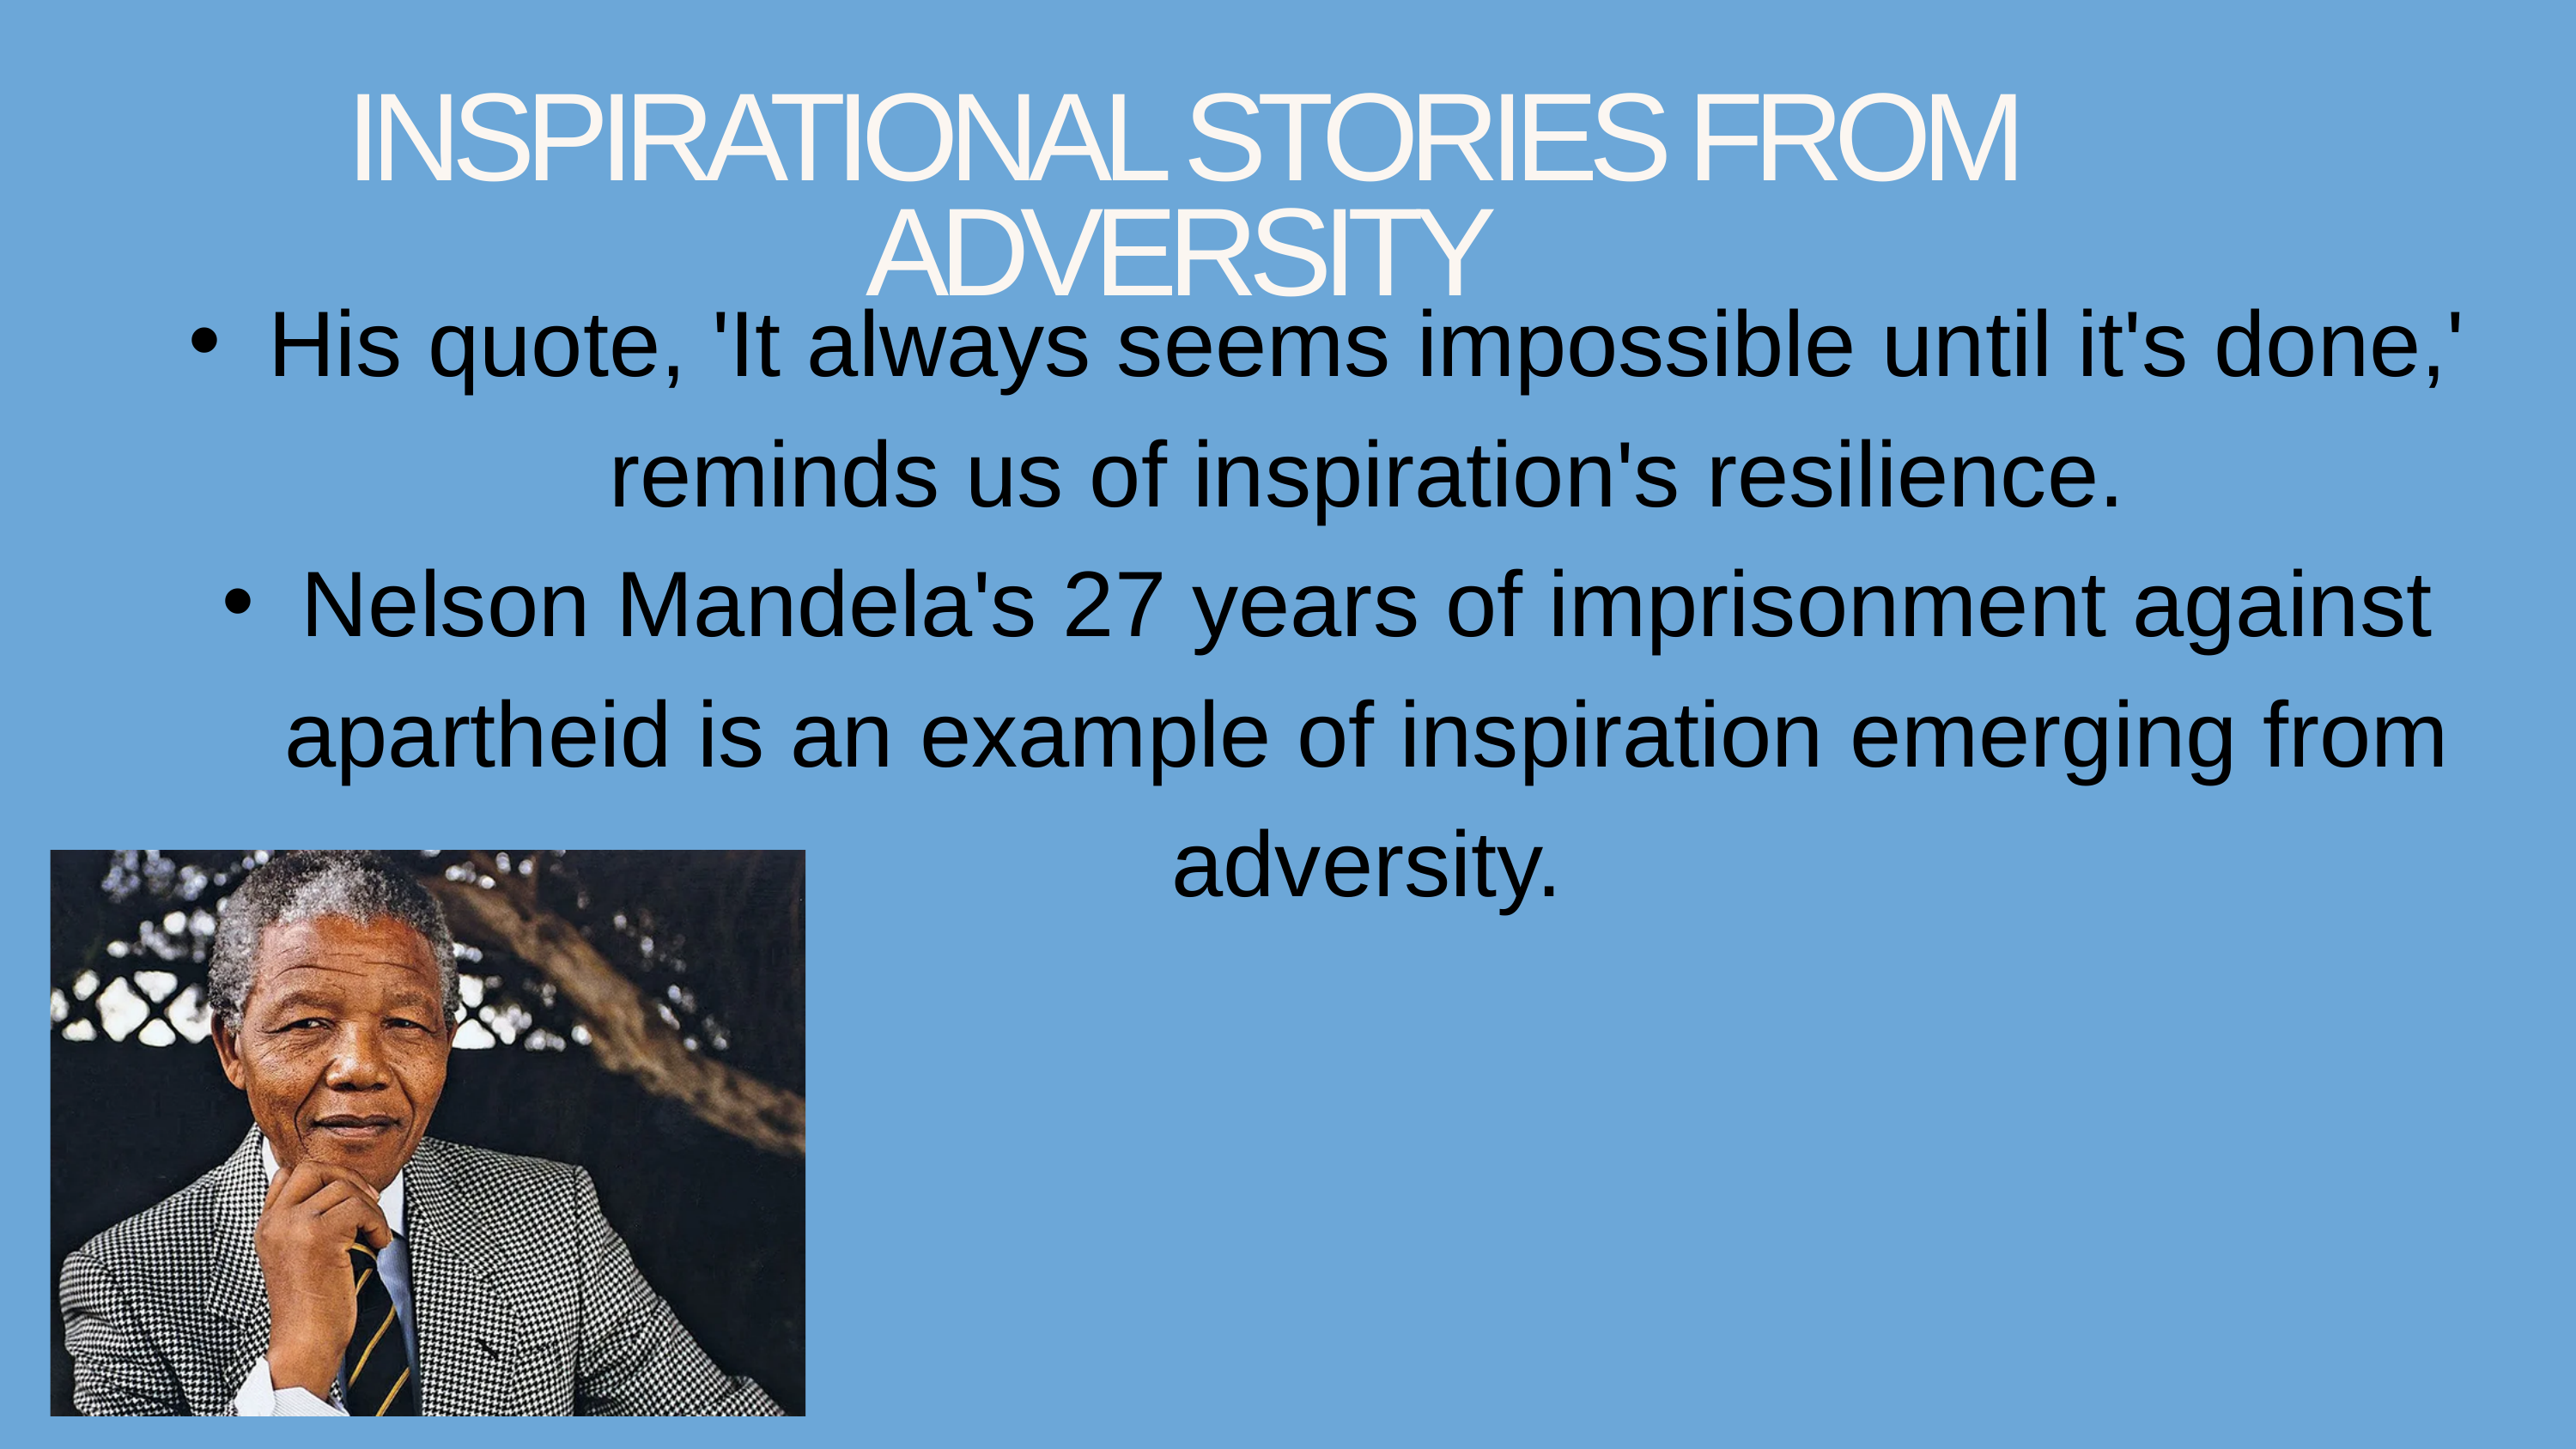

INSPIRATIONAL STORIES FROM ADVERSITY

His quote, 'It always seems impossible until it's done,' reminds us of inspiration's resilience.
Nelson Mandela's 27 years of imprisonment against apartheid is an example of inspiration emerging from adversity.